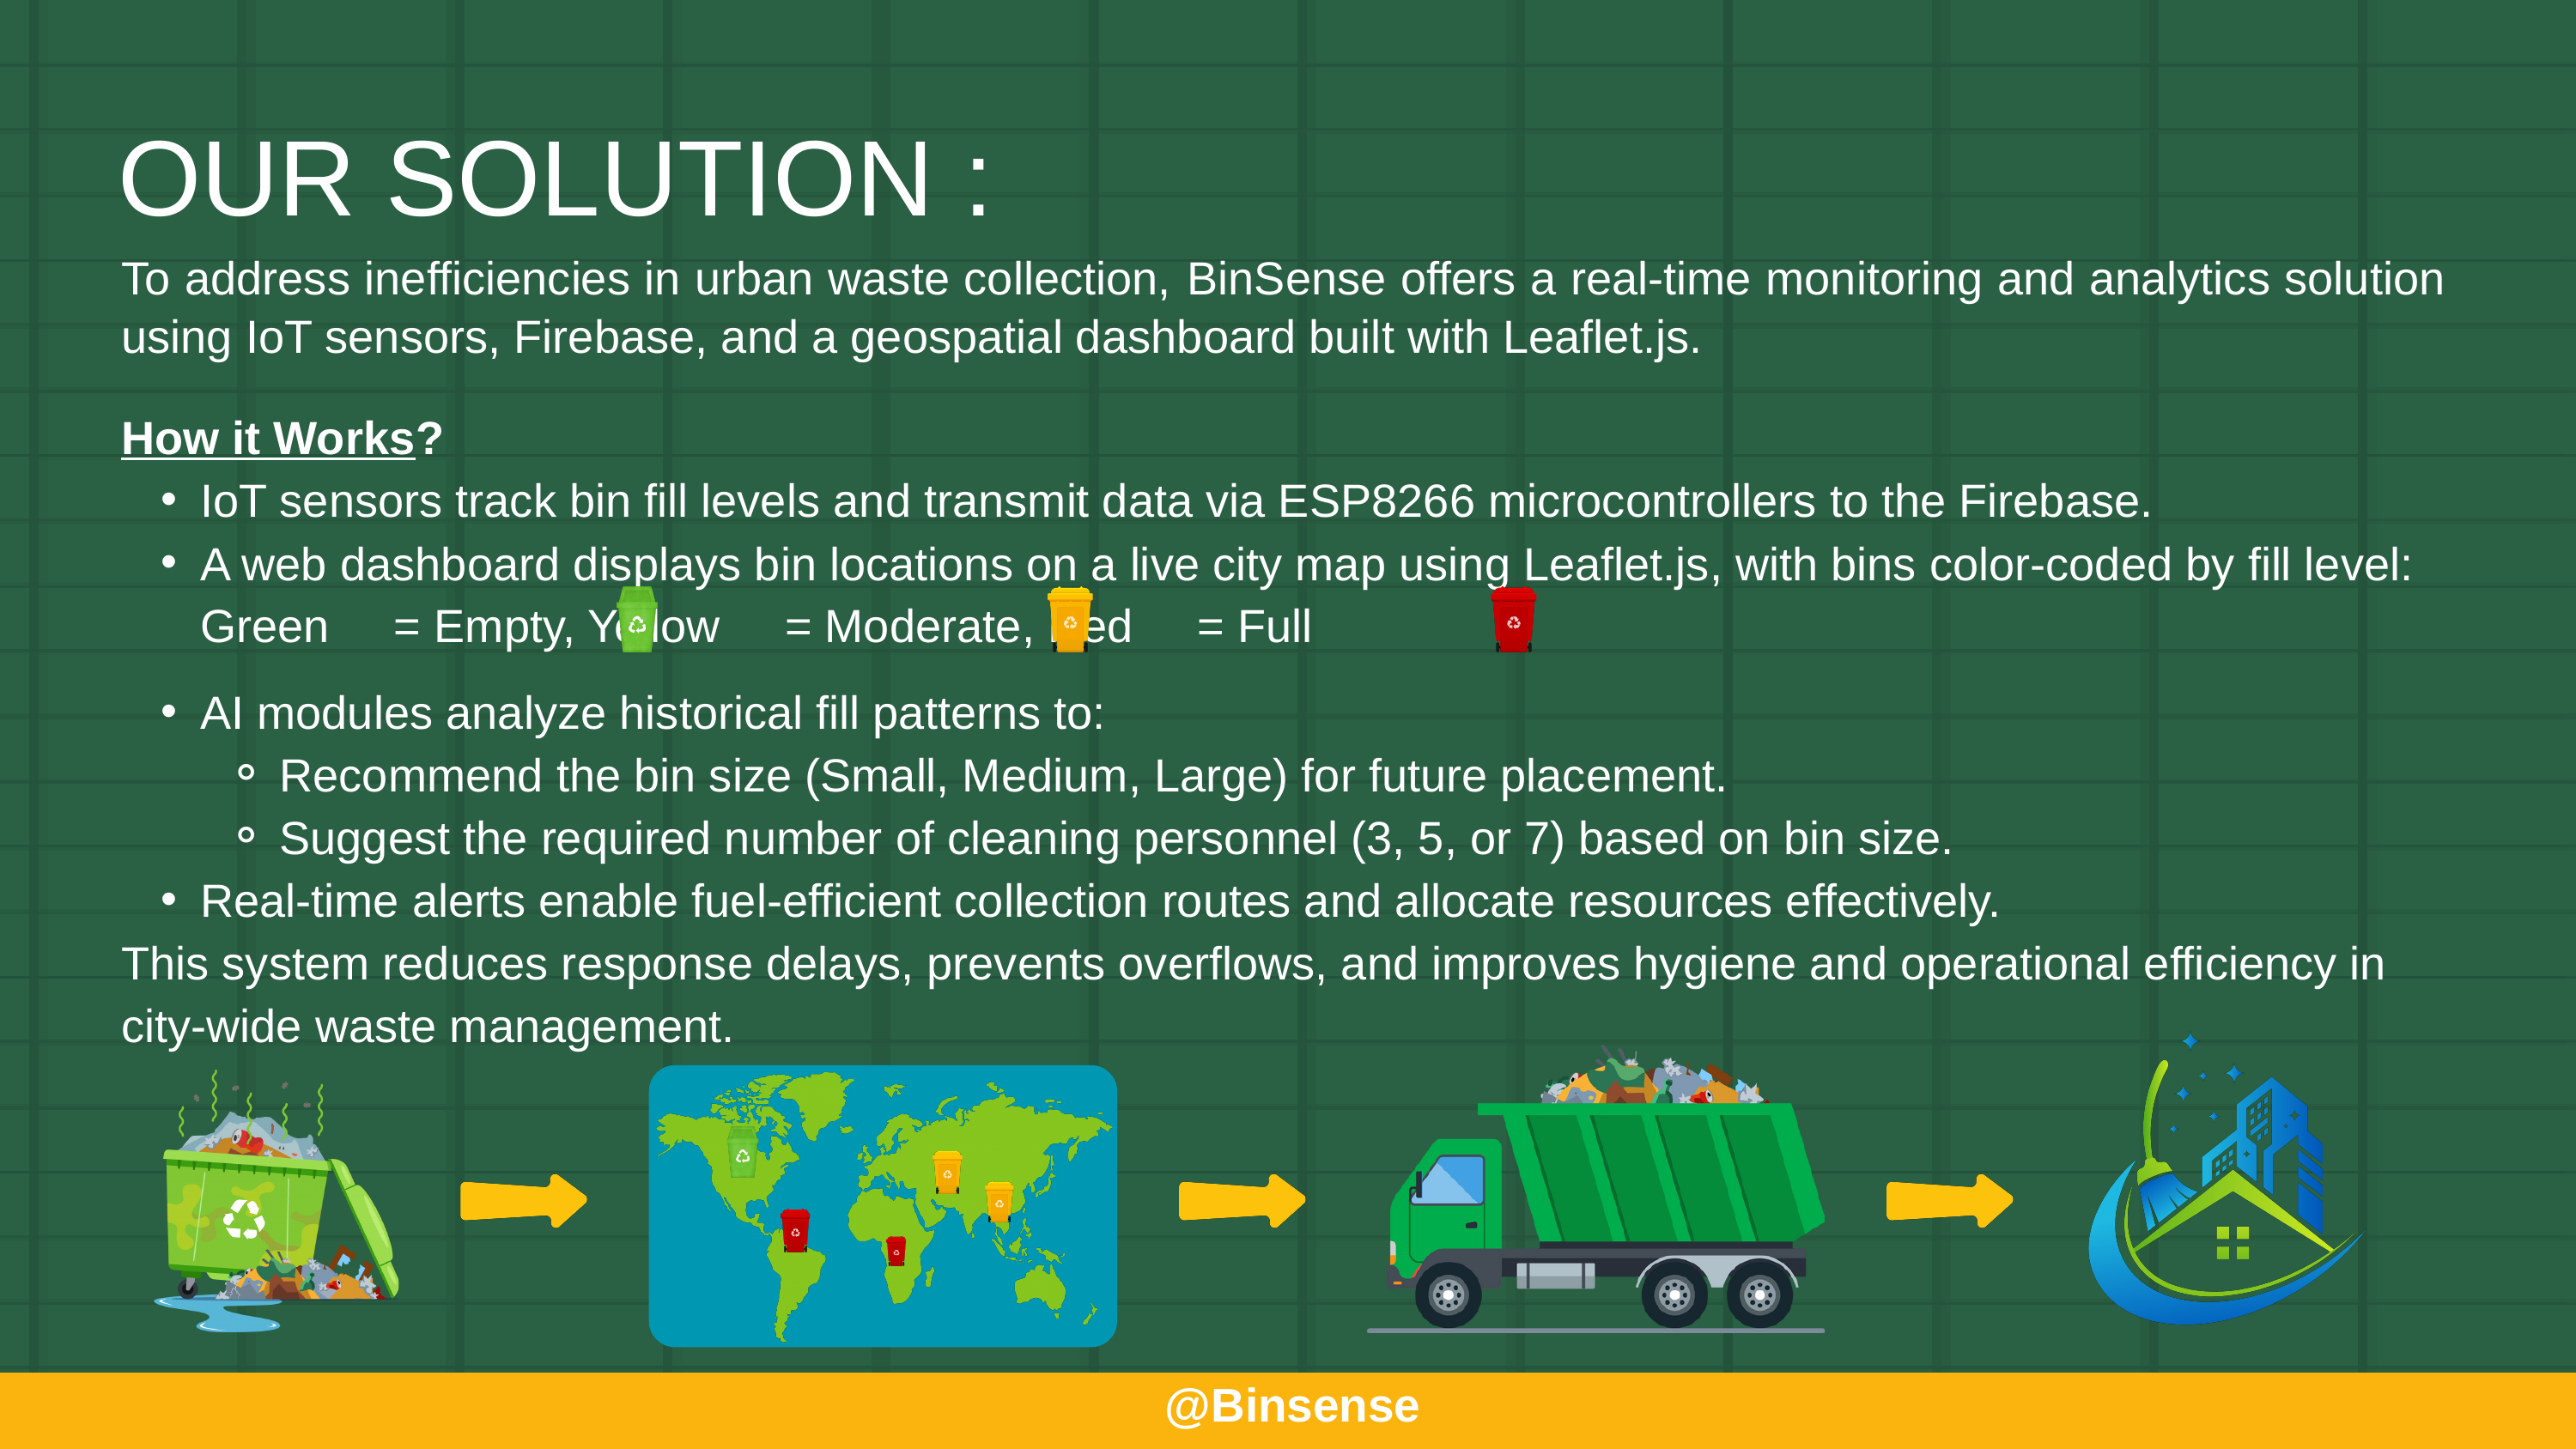

OUR SOLUTION :
To address inefficiencies in urban waste collection, BinSense offers a real-time monitoring and analytics solution using IoT sensors, Firebase, and a geospatial dashboard built with Leaflet.js.
How it Works?
IoT sensors track bin fill levels and transmit data via ESP8266 microcontrollers to the Firebase.
A web dashboard displays bin locations on a live city map using Leaflet.js, with bins color-coded by fill level: Green     = Empty, Yellow     = Moderate, Red     = Full

AI modules analyze historical fill patterns to:
Recommend the bin size (Small, Medium, Large) for future placement.
Suggest the required number of cleaning personnel (3, 5, or 7) based on bin size.
Real-time alerts enable fuel-efficient collection routes and allocate resources effectively.
This system reduces response delays, prevents overflows, and improves hygiene and operational efficiency in city-wide waste management.

@Binsense